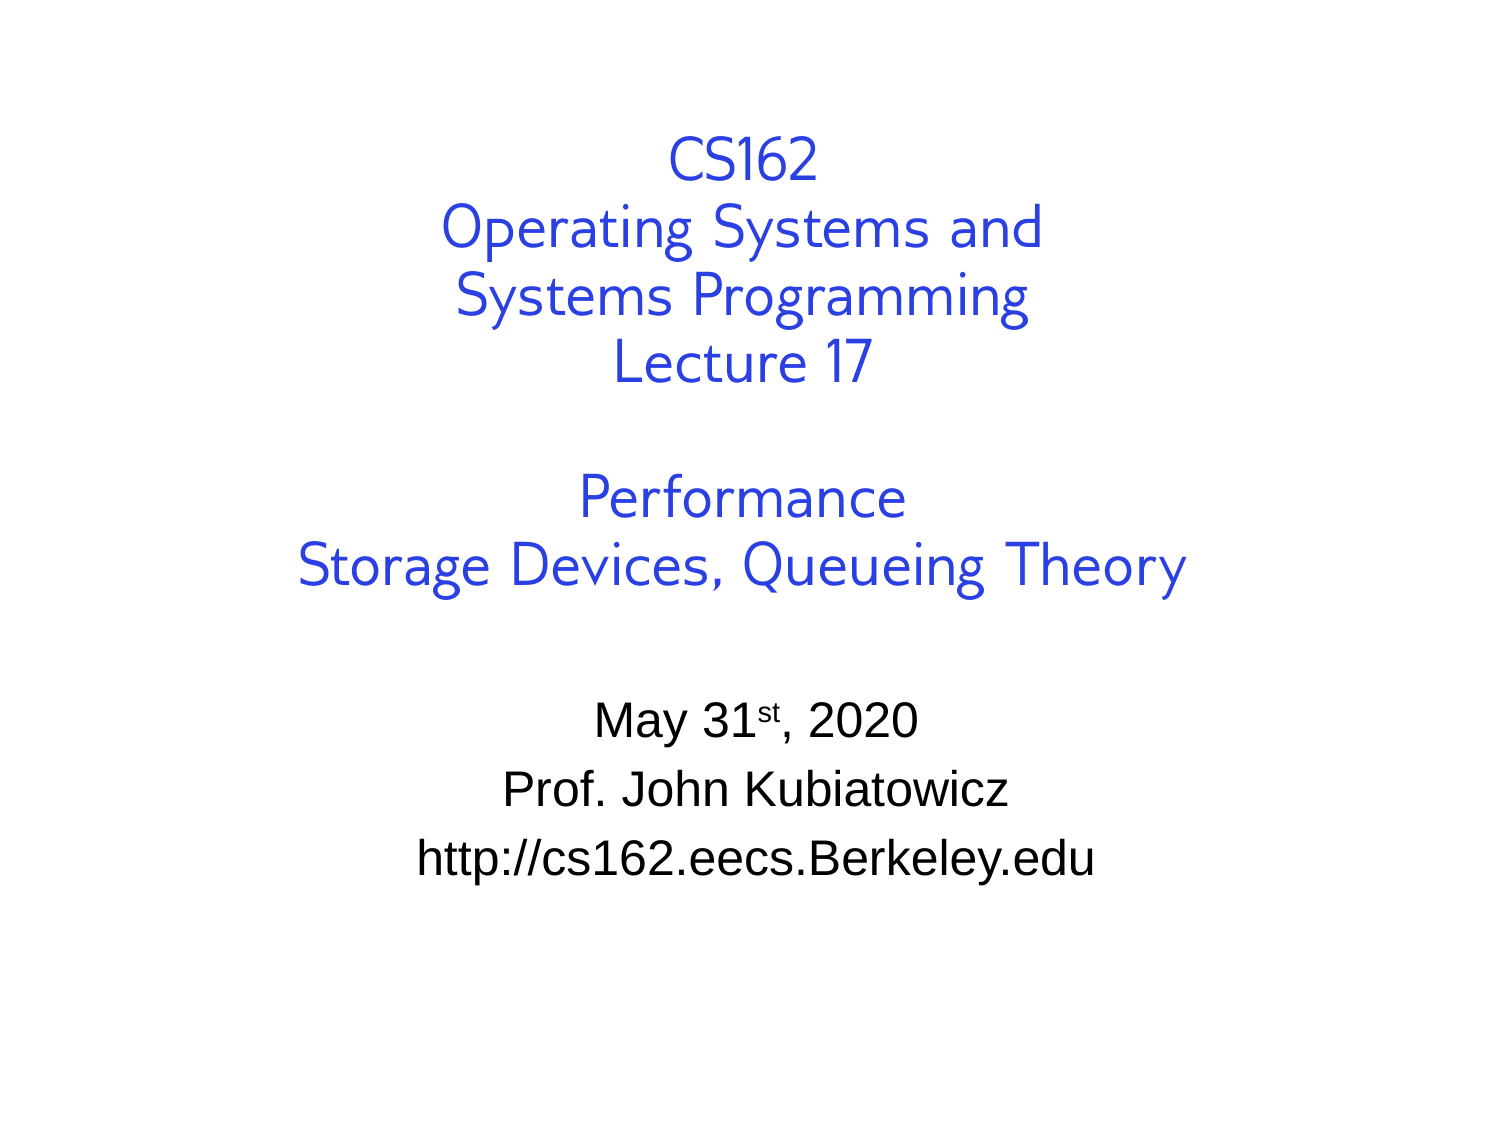

# CS162 Operating Systems and Systems Programming Lecture 17 Performance Storage Devices, Queueing Theory
May 31st, 2020
Prof. John Kubiatowicz
http://cs162.eecs.Berkeley.edu